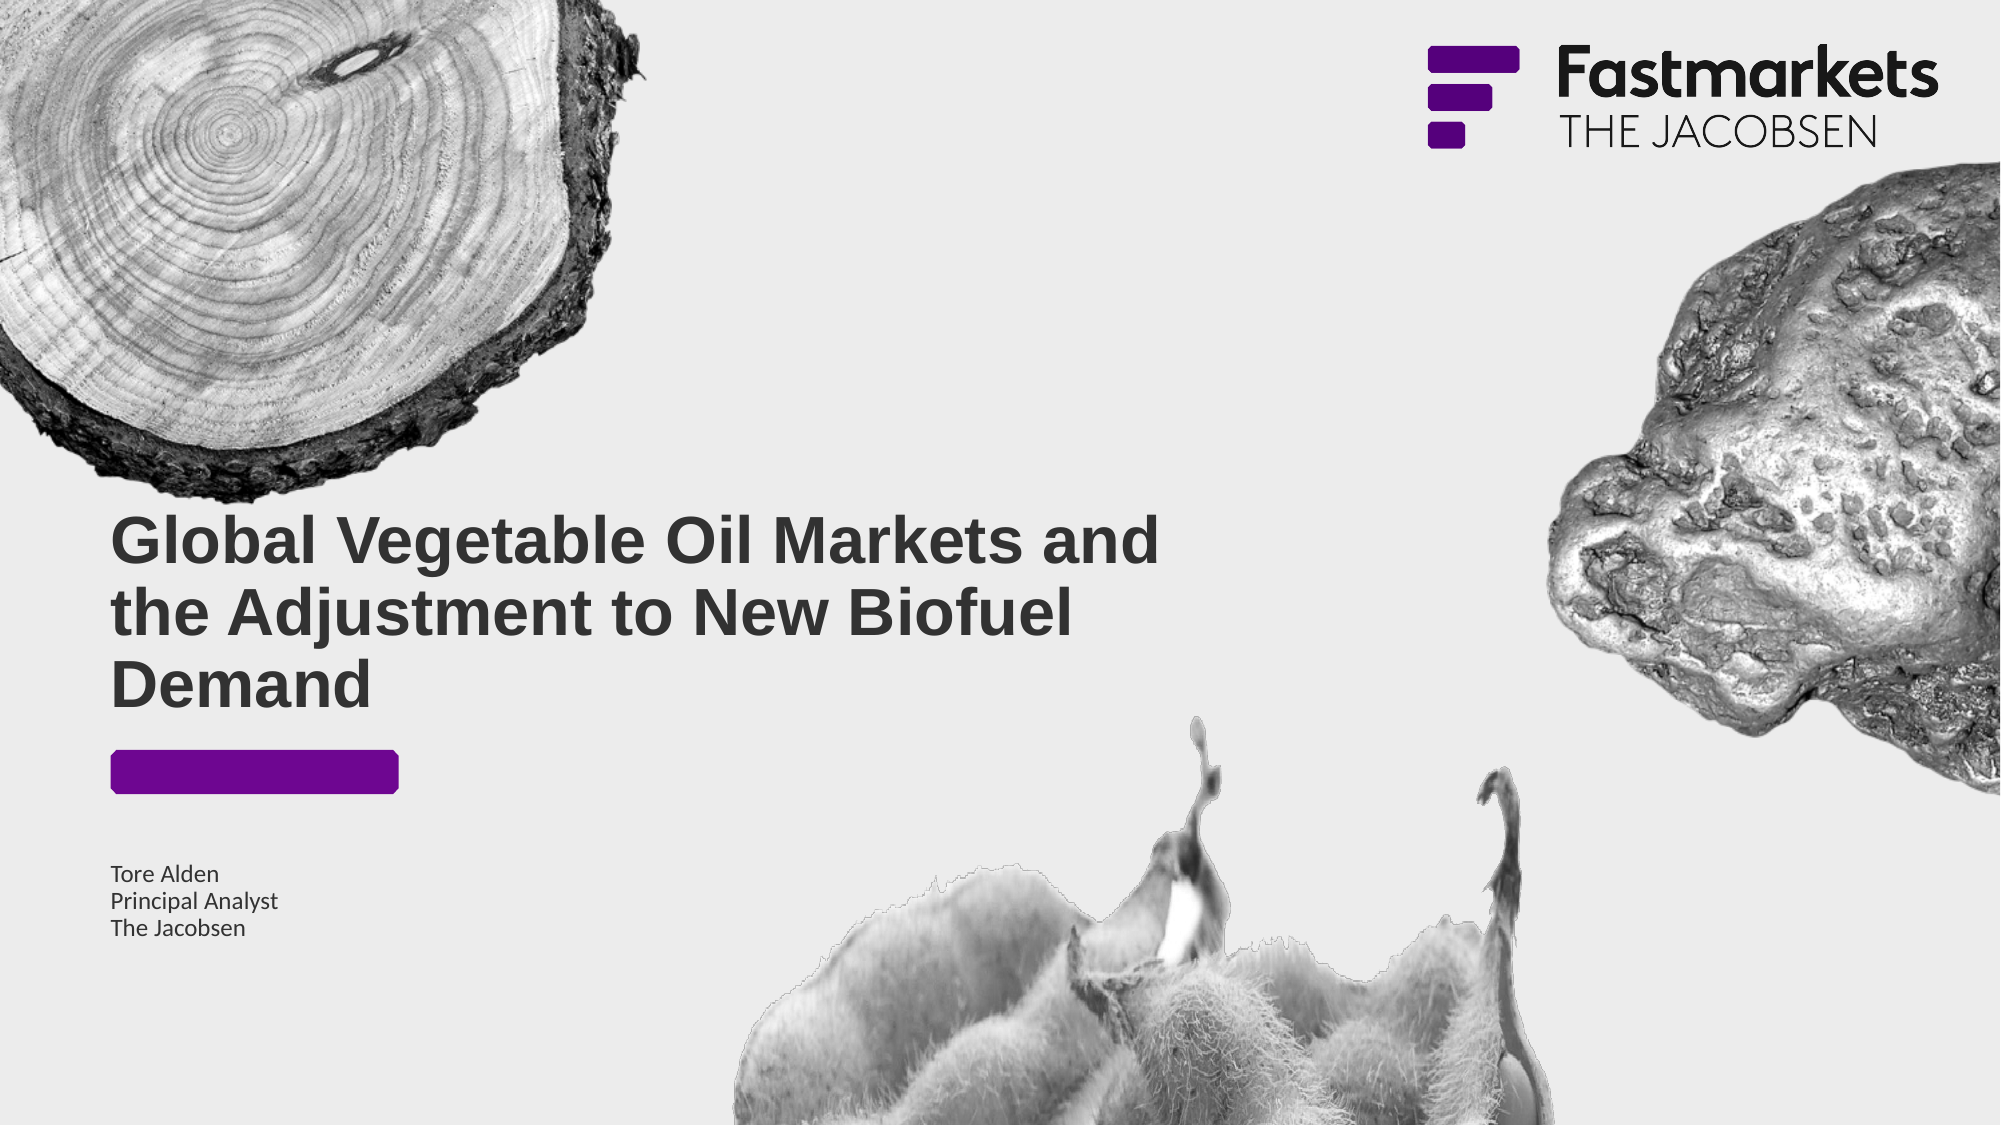

Global Vegetable Oil Markets and the Adjustment to New Biofuel Demand

# Tore Alden Principal Analyst The Jacobsen